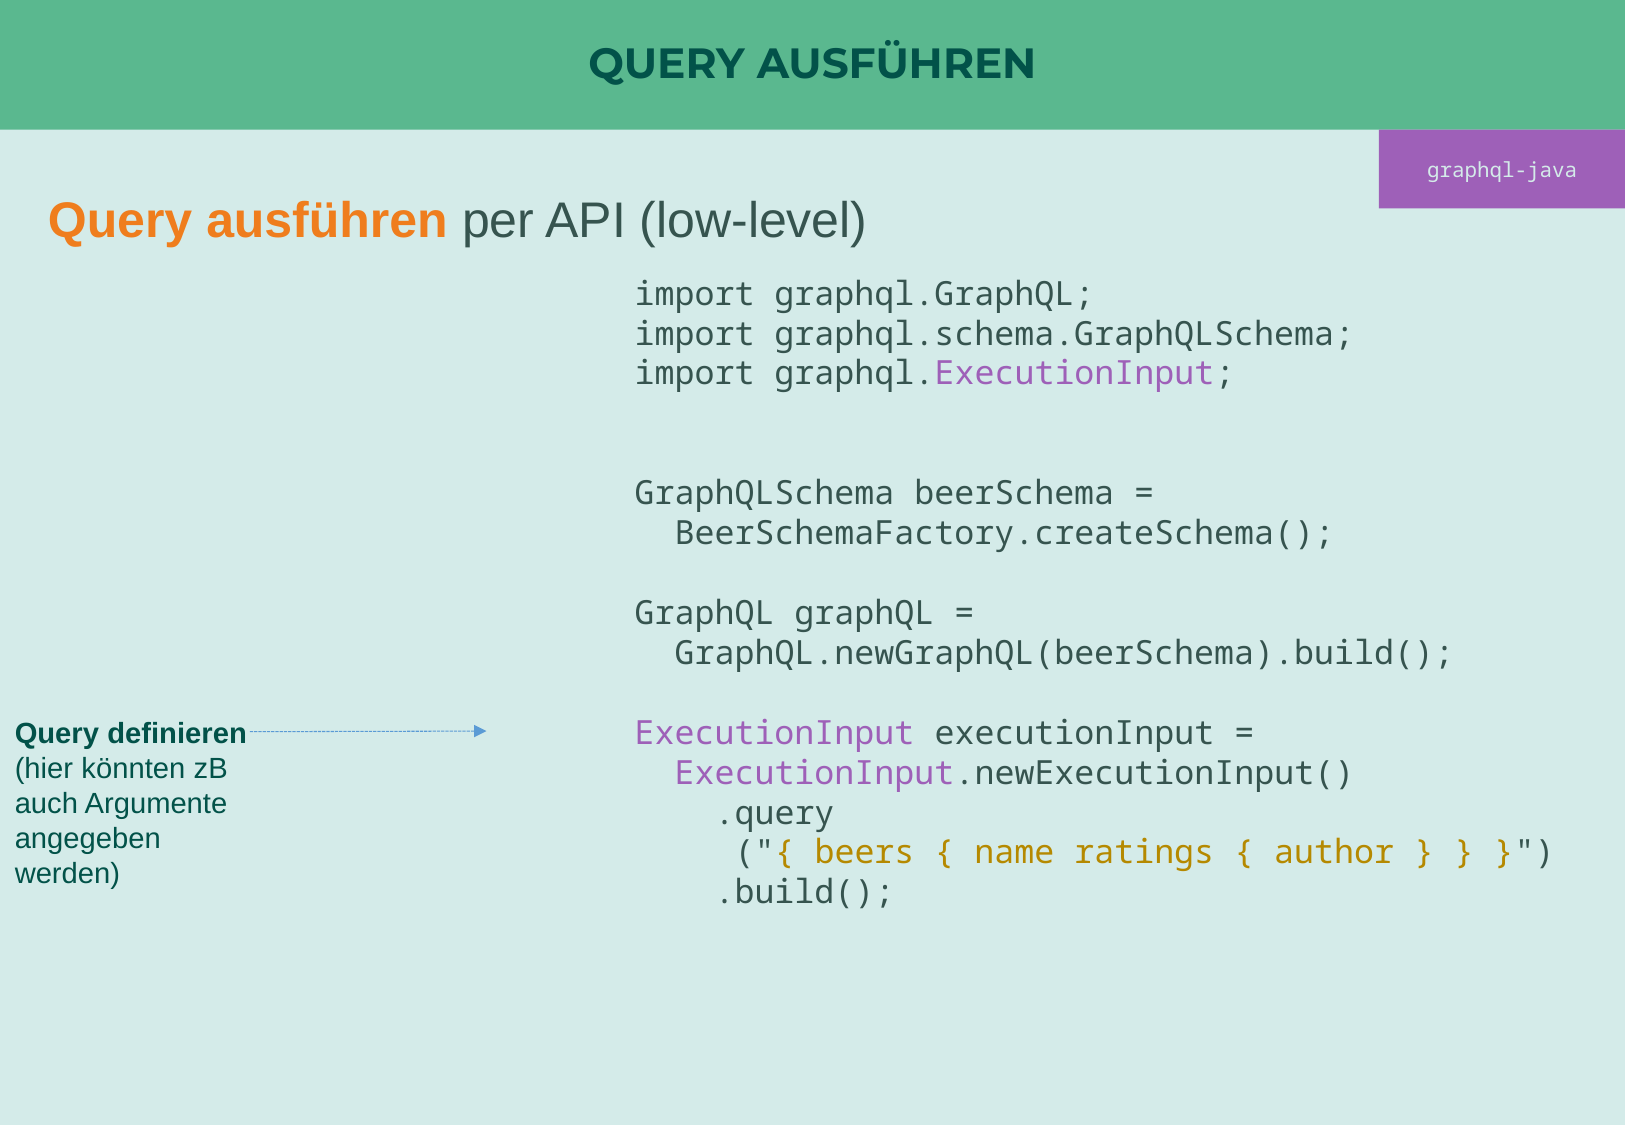

type Query {
 beer: [Beer!]!
 beer(beerId: ID!): Beer
 allBeers: [Beer!]! @deprecated(reason: "Use 'beer' field")
}

# Query ausführen
graphql-java
Query ausführen per API (low-level)
import graphql.GraphQL;
import graphql.schema.GraphQLSchema;
import graphql.ExecutionInput;

GraphQLSchema beerSchema =
  BeerSchemaFactory.createSchema();
GraphQL graphQL =
  GraphQL.newGraphQL(beerSchema).build();
ExecutionInput executionInput =
  ExecutionInput.newExecutionInput()
    .query
     ("{ beers { name ratings { author } } }")
    .build();
Query definieren
(hier könnten zB auch Argumente angegeben werden)
graphql-java-servlet
graphql-spring-boot-starter
graphql-java